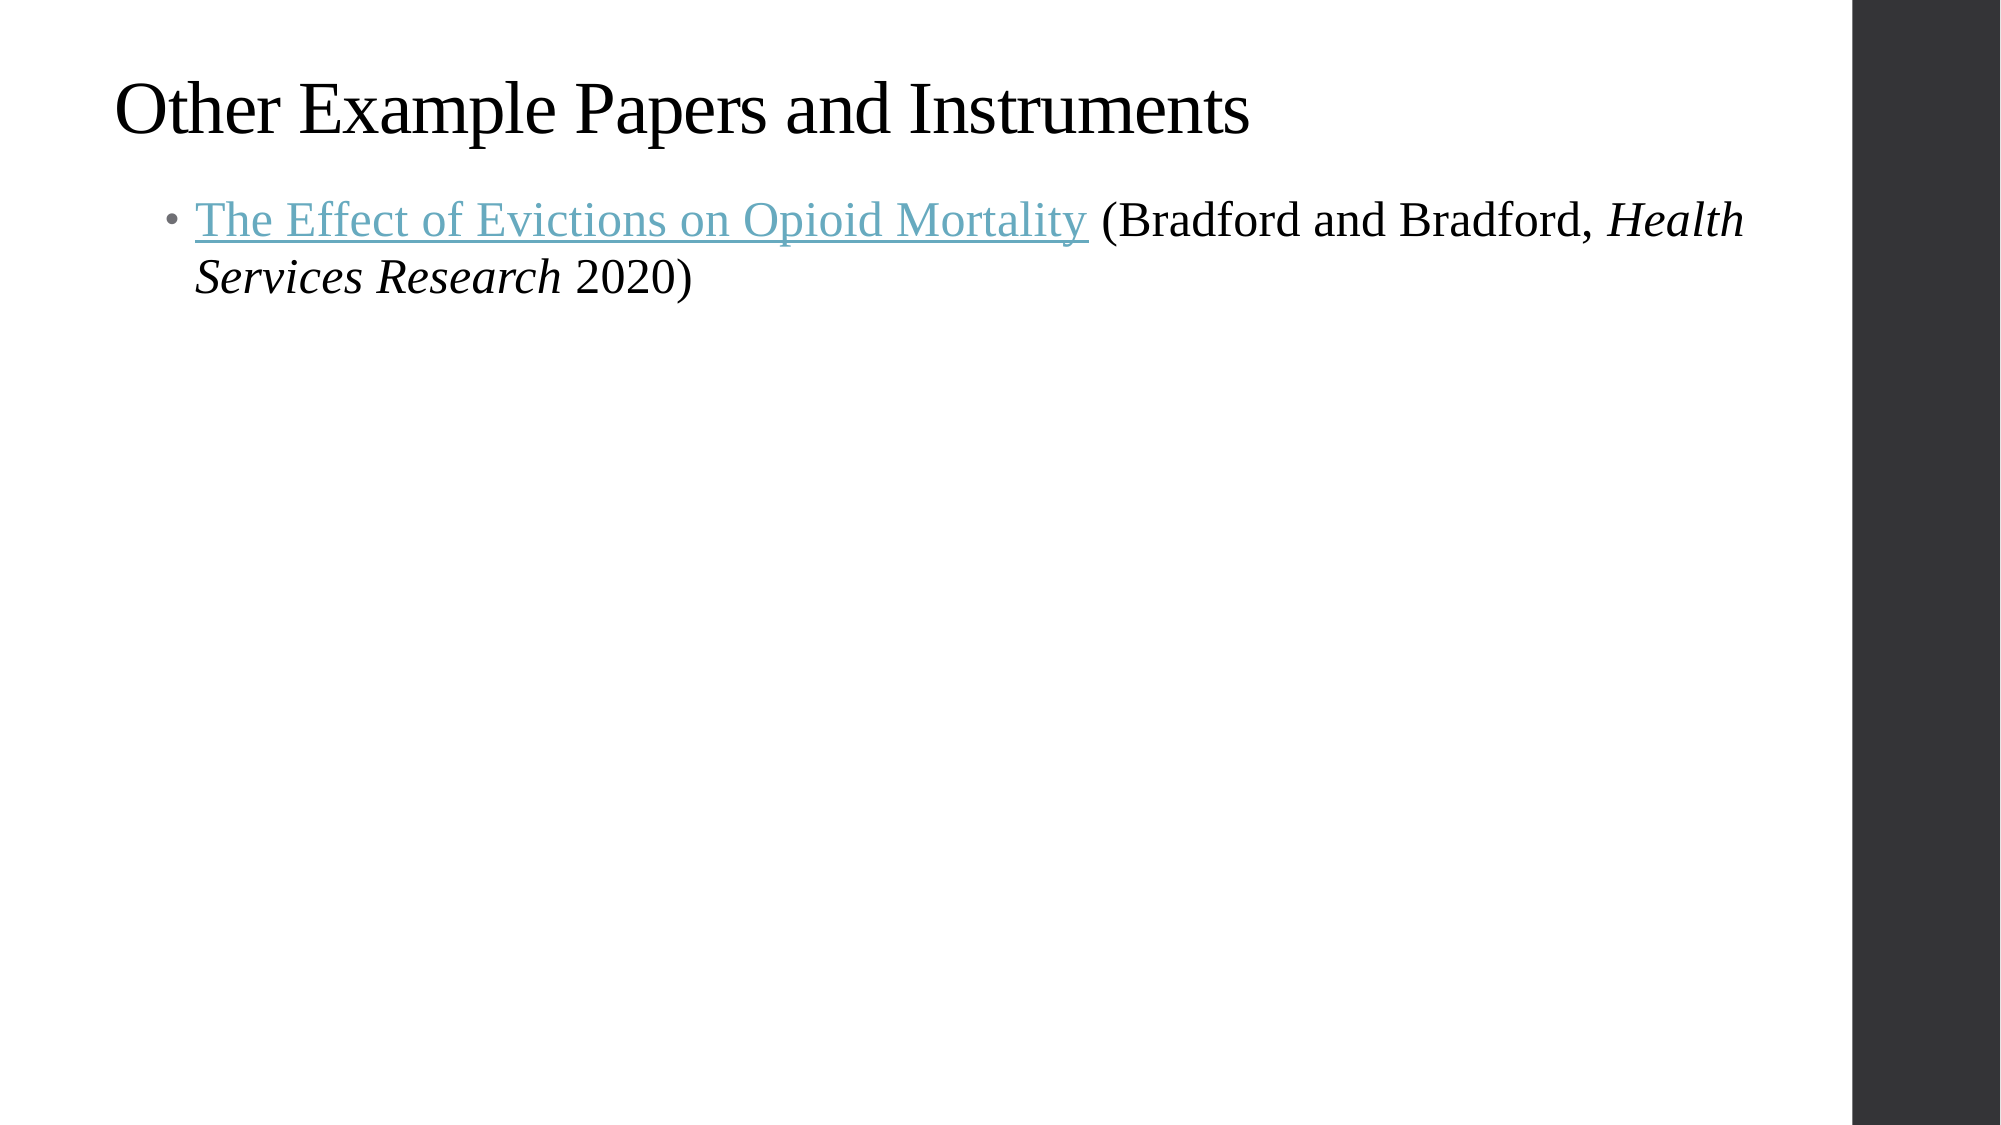

Other Example Papers and Instruments
The Effect of Evictions on Opioid Mortality (Bradford and Bradford, Health Services Research 2020)